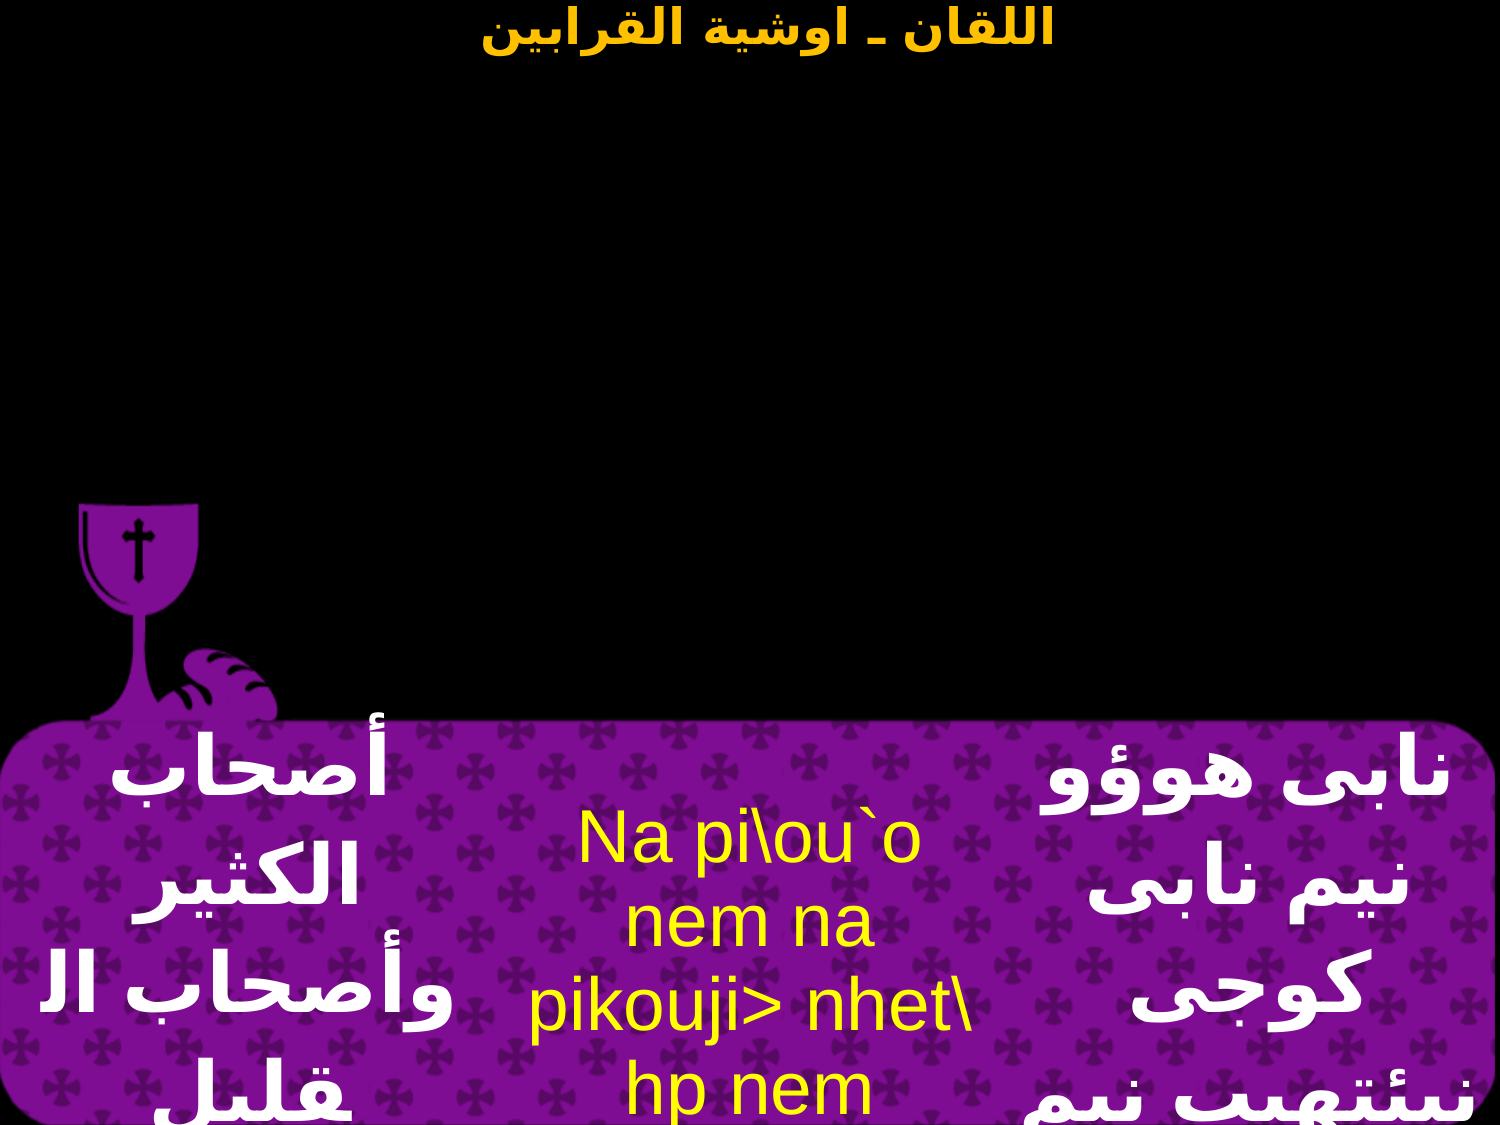

| أصحاب الكثير وأصحاب القليل الخفيات والظاهرات | Na pi\ou`o nem na pikouji> nhet\hp nem nheqouwn\ `ebol | نابى هوؤو نيم نابى كوجى نيئتهيب نيم نى إثؤؤنه إيفول |
| --- | --- | --- |